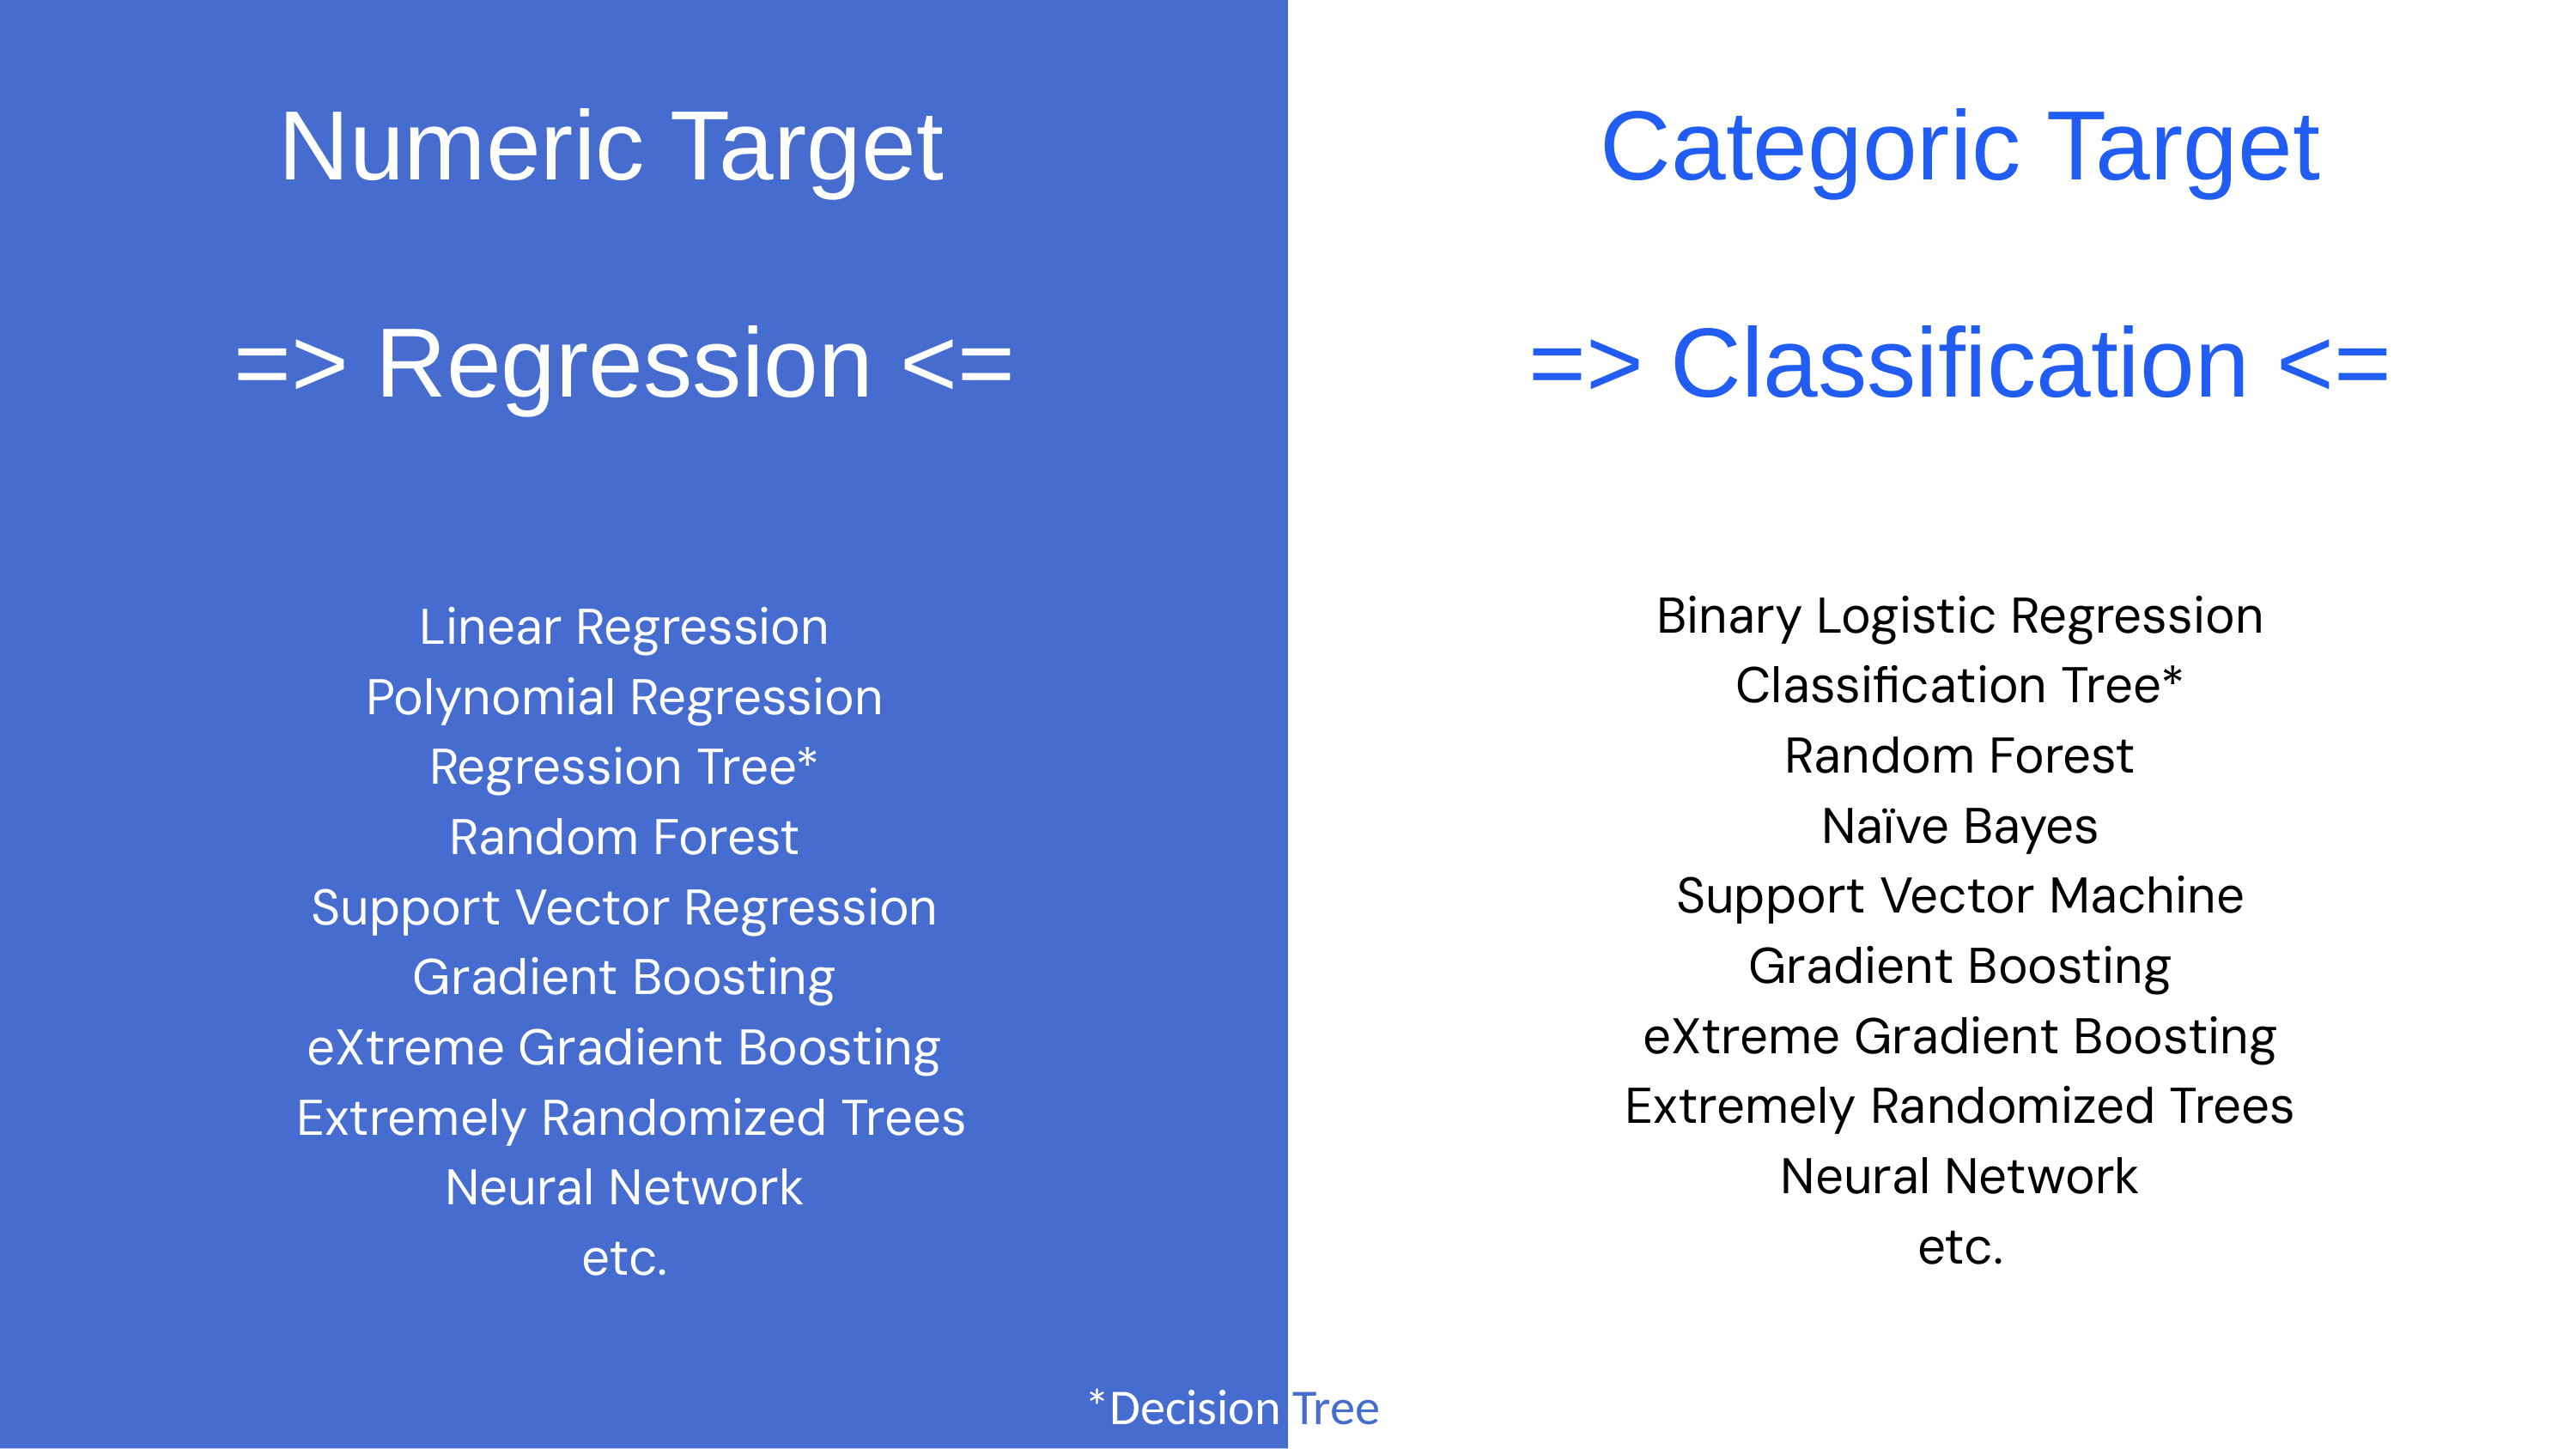

Numeric Target
Linear Regression
Polynomial Regression
Regression Tree*
Random Forest
Support Vector Regression
Gradient Boosting
eXtreme Gradient Boosting
 Extremely Randomized Trees
Neural Network
etc.
=> Regression <=
Categoric Target
=> Classification <=
Binary Logistic Regression
Classification Tree*
Random Forest
Naïve Bayes
Support Vector Machine
Gradient Boosting
eXtreme Gradient Boosting
Extremely Randomized Trees
Neural Network
etc.

*Decision Tree